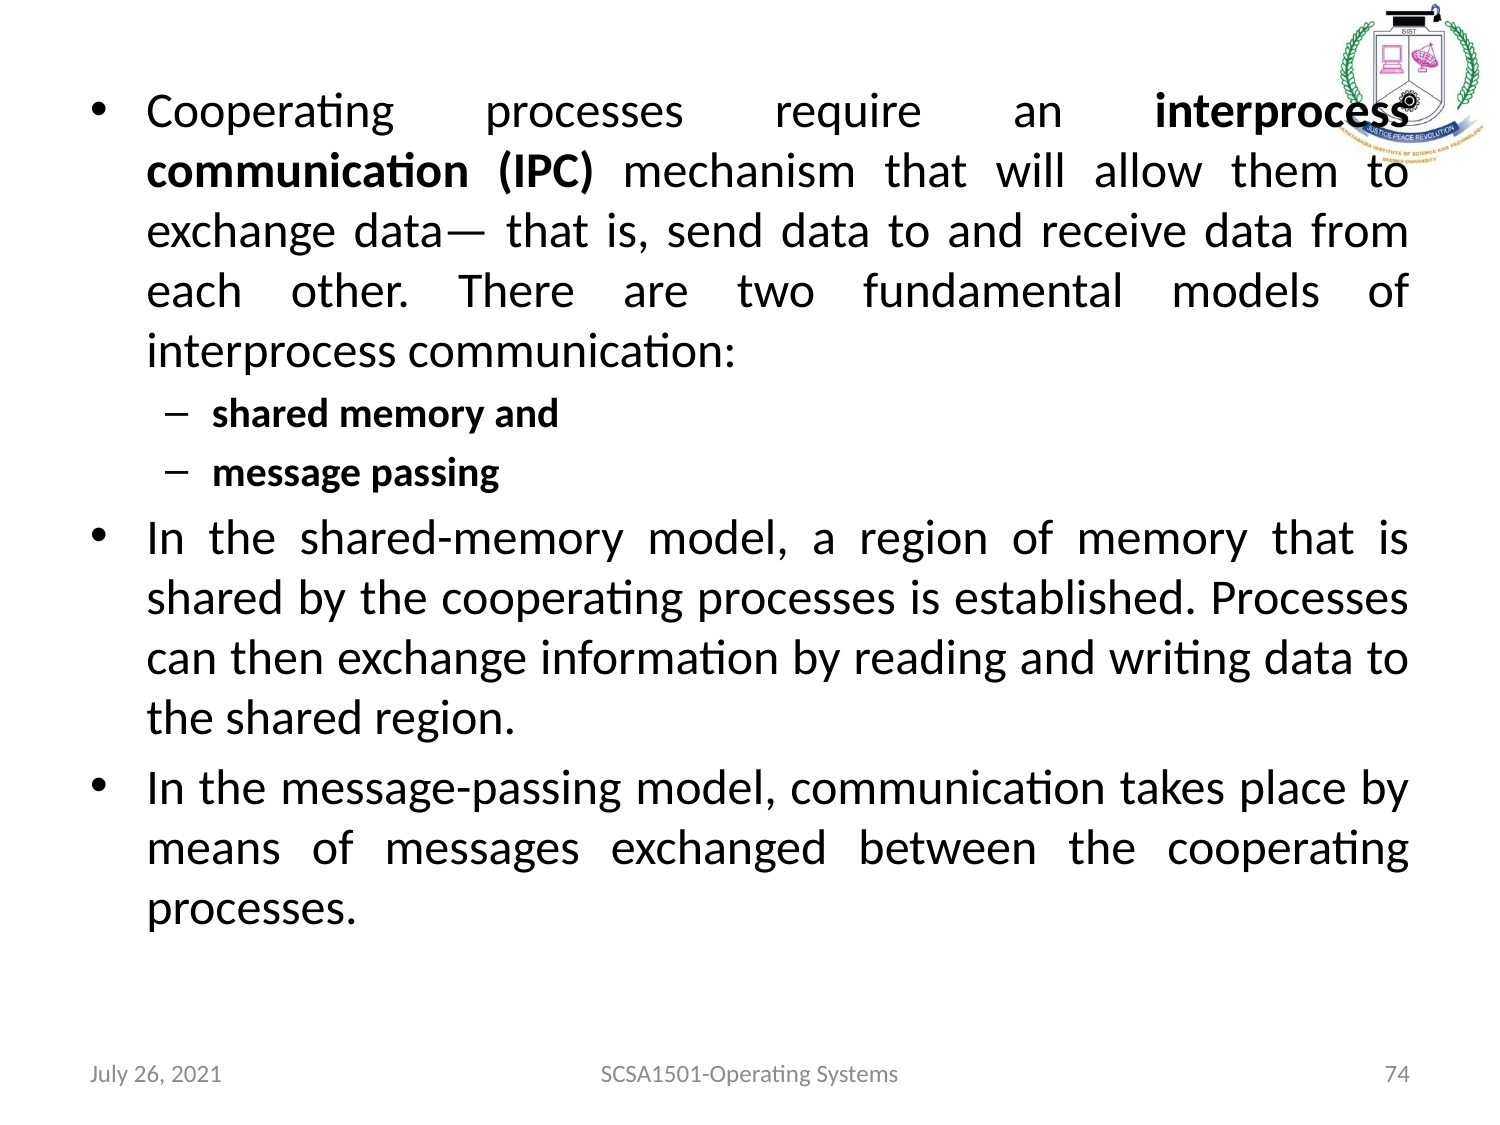

Cooperating processes require an interprocess communication (IPC) mechanism that will allow them to exchange data— that is, send data to and receive data from each other. There are two fundamental models of interprocess communication:
shared memory and
message passing
In the shared-memory model, a region of memory that is shared by the cooperating processes is established. Processes can then exchange information by reading and writing data to the shared region.
In the message-passing model, communication takes place by means of messages exchanged between the cooperating processes.
July 26, 2021
SCSA1501-Operating Systems
74